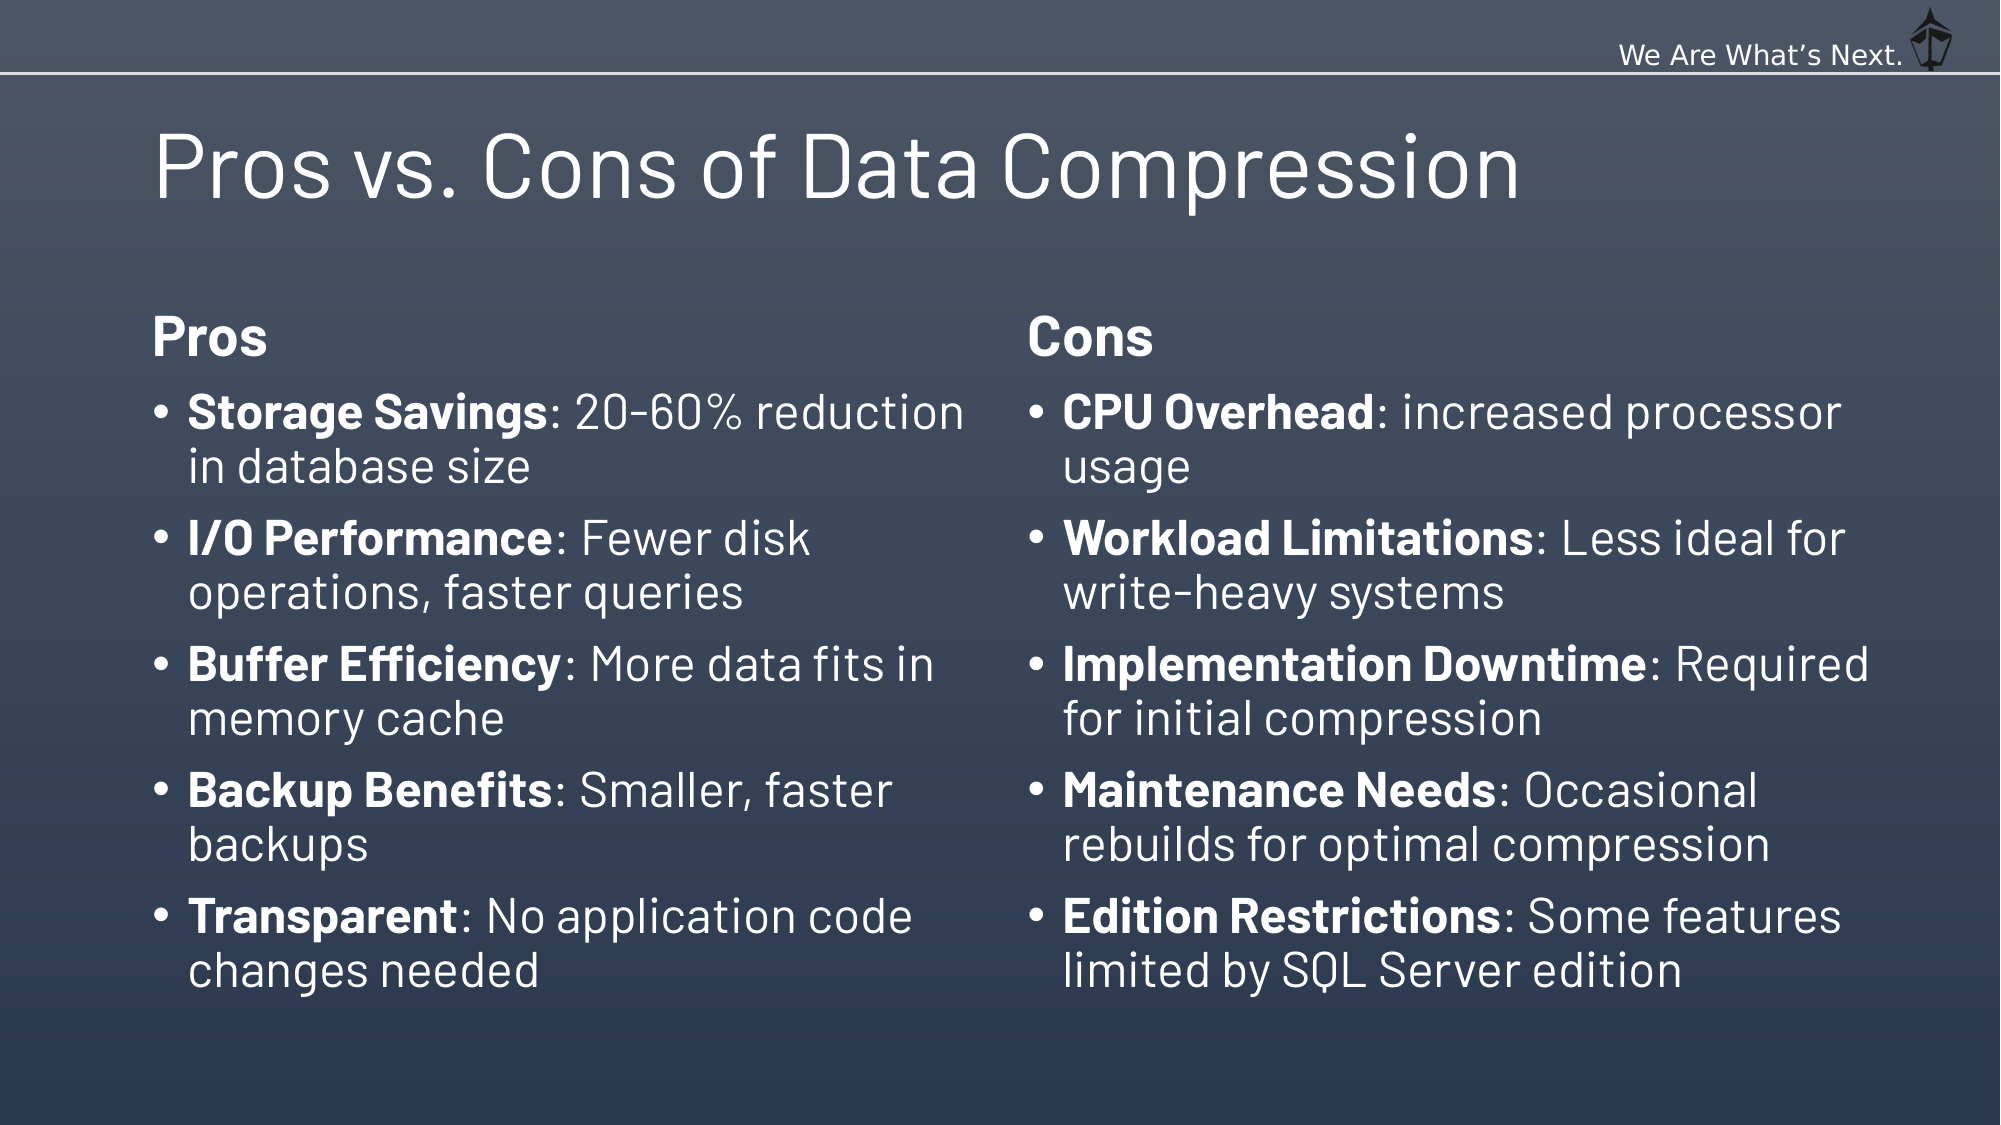

We Are What’s Next.
# Pros vs. Cons of Data Compression
Pros
Storage Savings: 20-60% reduction in database size
I/O Performance: Fewer disk operations, faster queries
Buffer Efficiency: More data fits in memory cache
Backup Benefits: Smaller, faster backups
Transparent: No application code changes needed

Cons
CPU Overhead: increased processor usage
Workload Limitations: Less ideal for write-heavy systems
Implementation Downtime: Required for initial compression
Maintenance Needs: Occasional rebuilds for optimal compression
Edition Restrictions: Some features limited by SQL Server edition